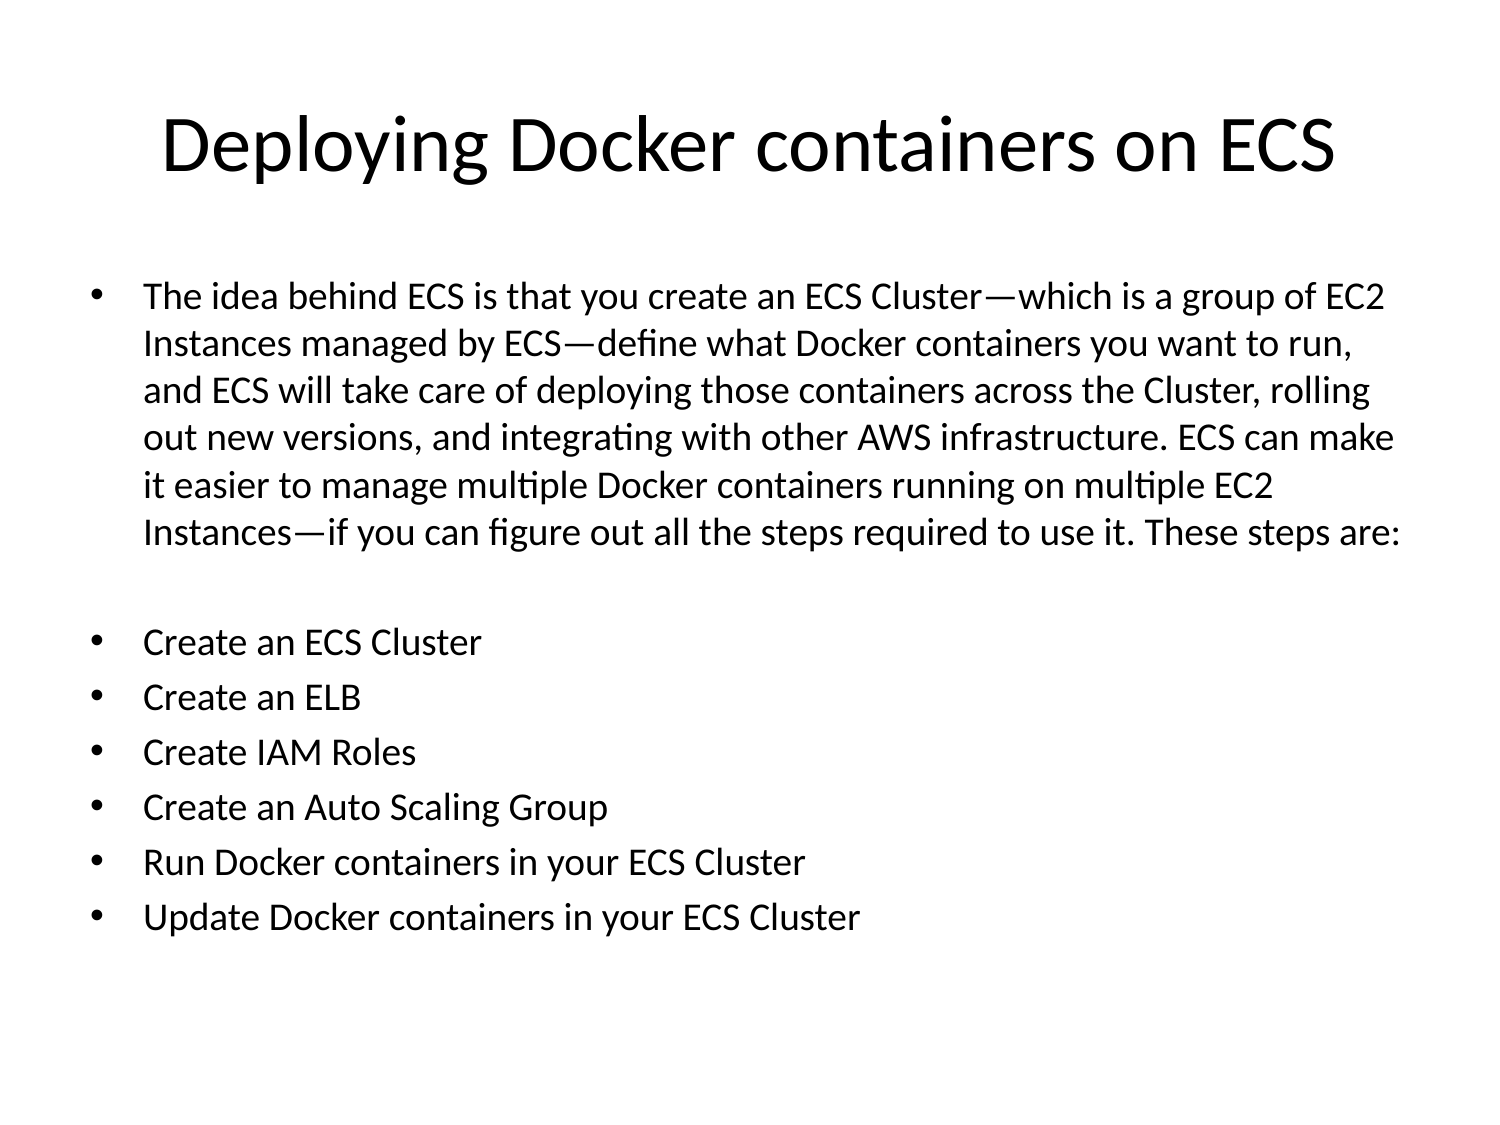

# Deploying Docker containers on ECS
The idea behind ECS is that you create an ECS Cluster—which is a group of EC2 Instances managed by ECS—define what Docker containers you want to run, and ECS will take care of deploying those containers across the Cluster, rolling out new versions, and integrating with other AWS infrastructure. ECS can make it easier to manage multiple Docker containers running on multiple EC2 Instances—if you can figure out all the steps required to use it. These steps are:

Create an ECS Cluster
Create an ELB
Create IAM Roles
Create an Auto Scaling Group
Run Docker containers in your ECS Cluster
Update Docker containers in your ECS Cluster